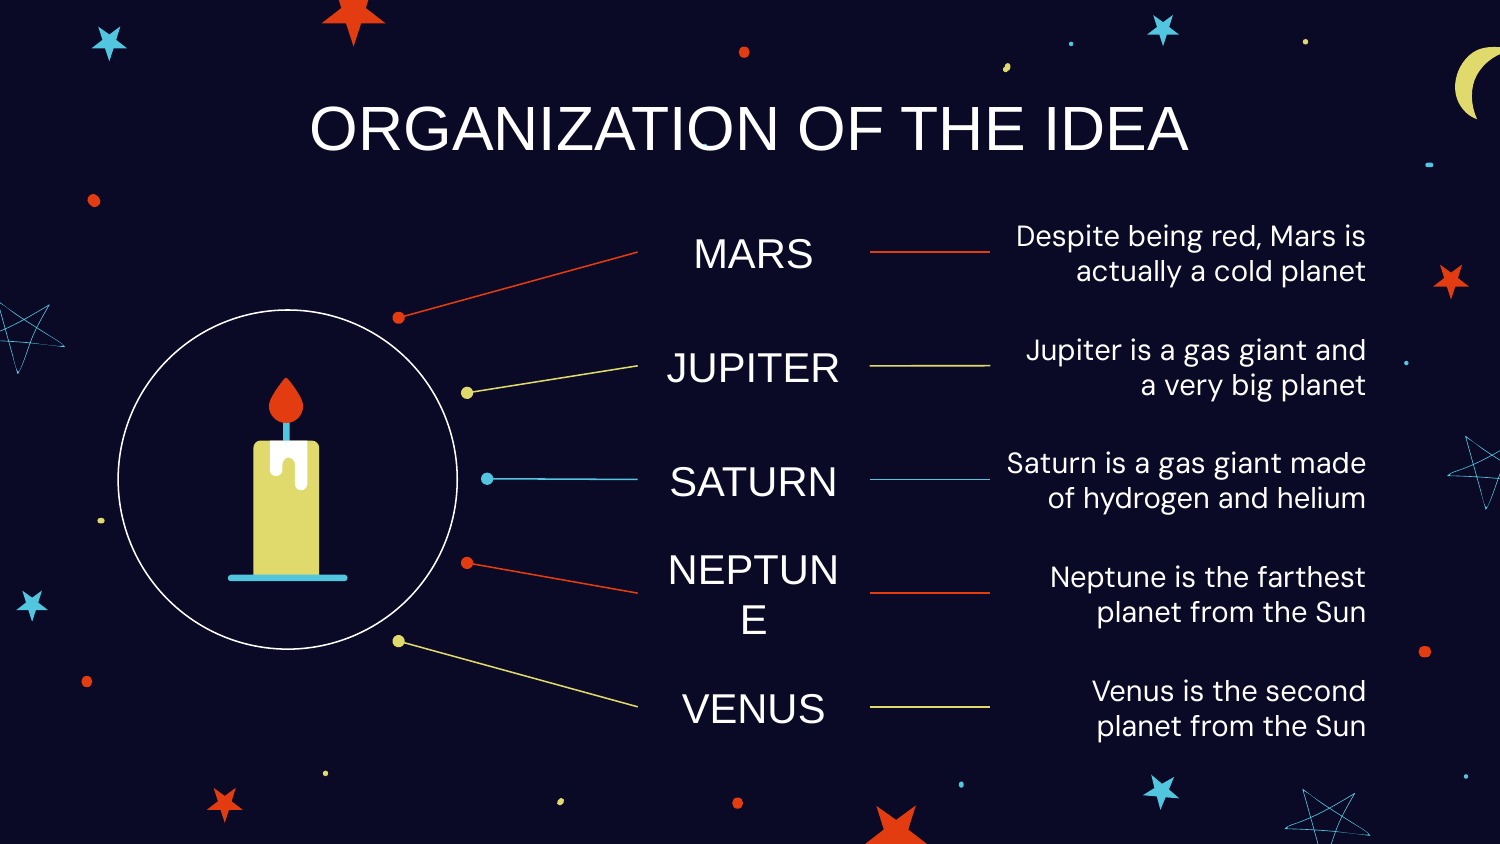

# ORGANIZATION OF THE IDEA
Despite being red, Mars is actually a cold planet
MARS

Jupiter is a gas giant and a very big planet
JUPITER

Saturn is a gas giant made of hydrogen and helium
SATURN
Neptune is the farthest planet from the Sun
NEPTUNE
Venus is the second planet from the Sun
VENUS